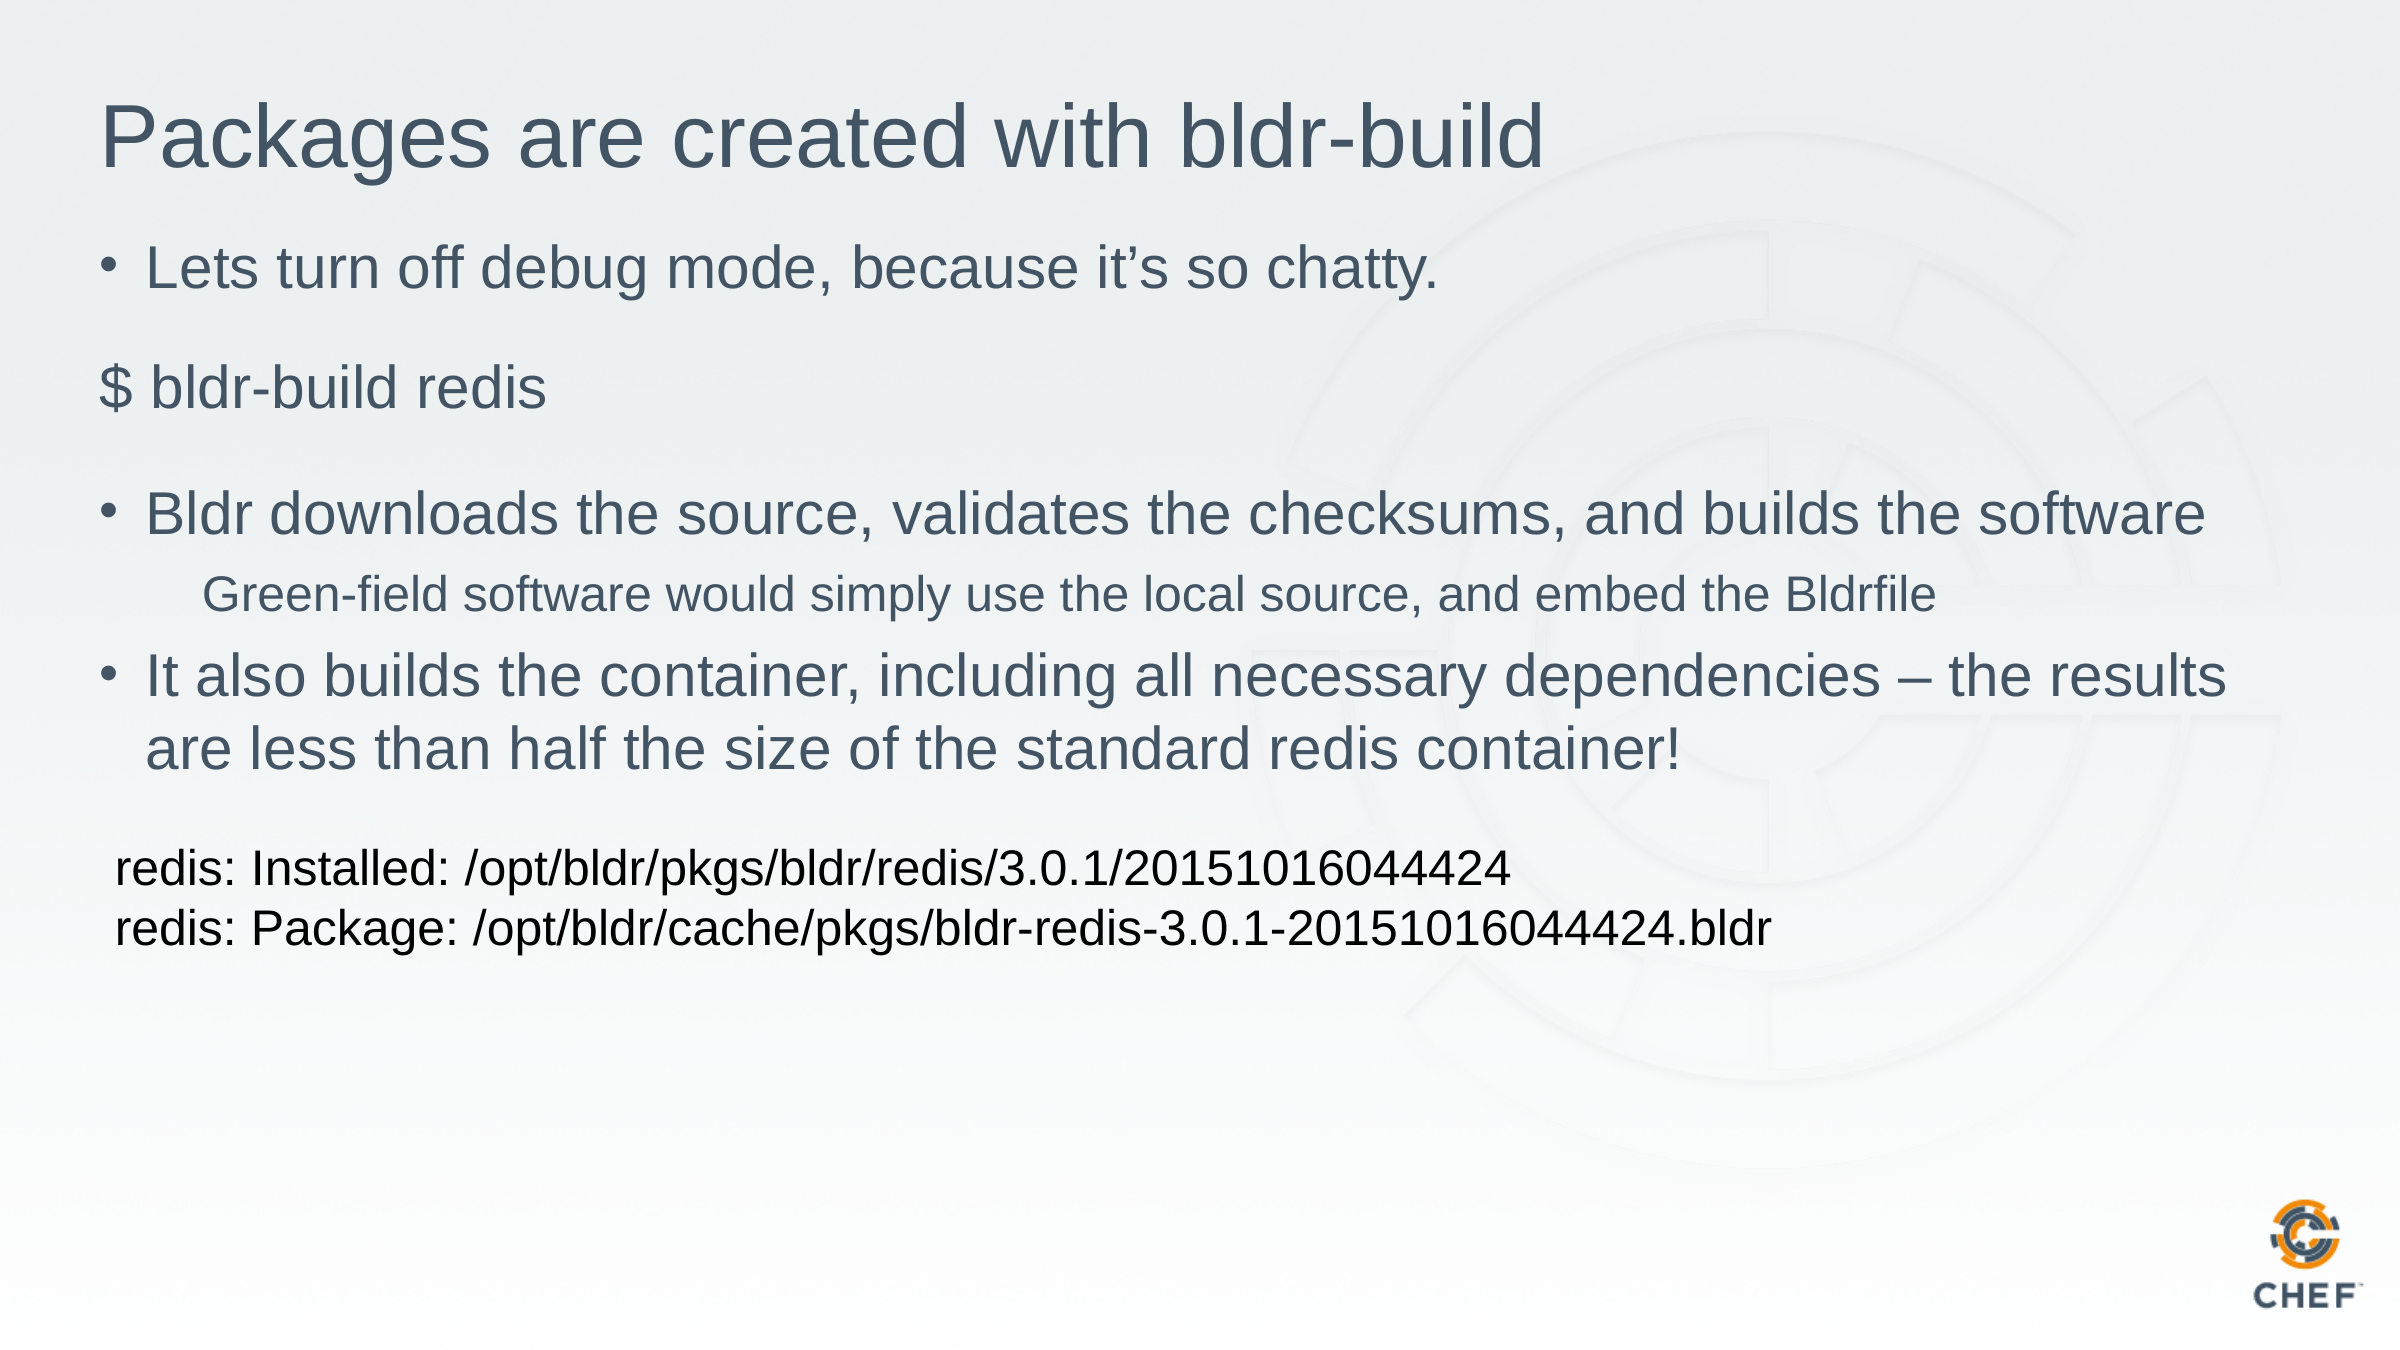

# Packages are created with bldr-build
Lets turn off debug mode, because it’s so chatty.

$ bldr-build redis
Bldr downloads the source, validates the checksums, and builds the software
Green-field software would simply use the local source, and embed the Bldrfile
It also builds the container, including all necessary dependencies – the results are less than half the size of the standard redis container!

redis: Installed: /opt/bldr/pkgs/bldr/redis/3.0.1/20151016044424
redis: Package: /opt/bldr/cache/pkgs/bldr-redis-3.0.1-20151016044424.bldr